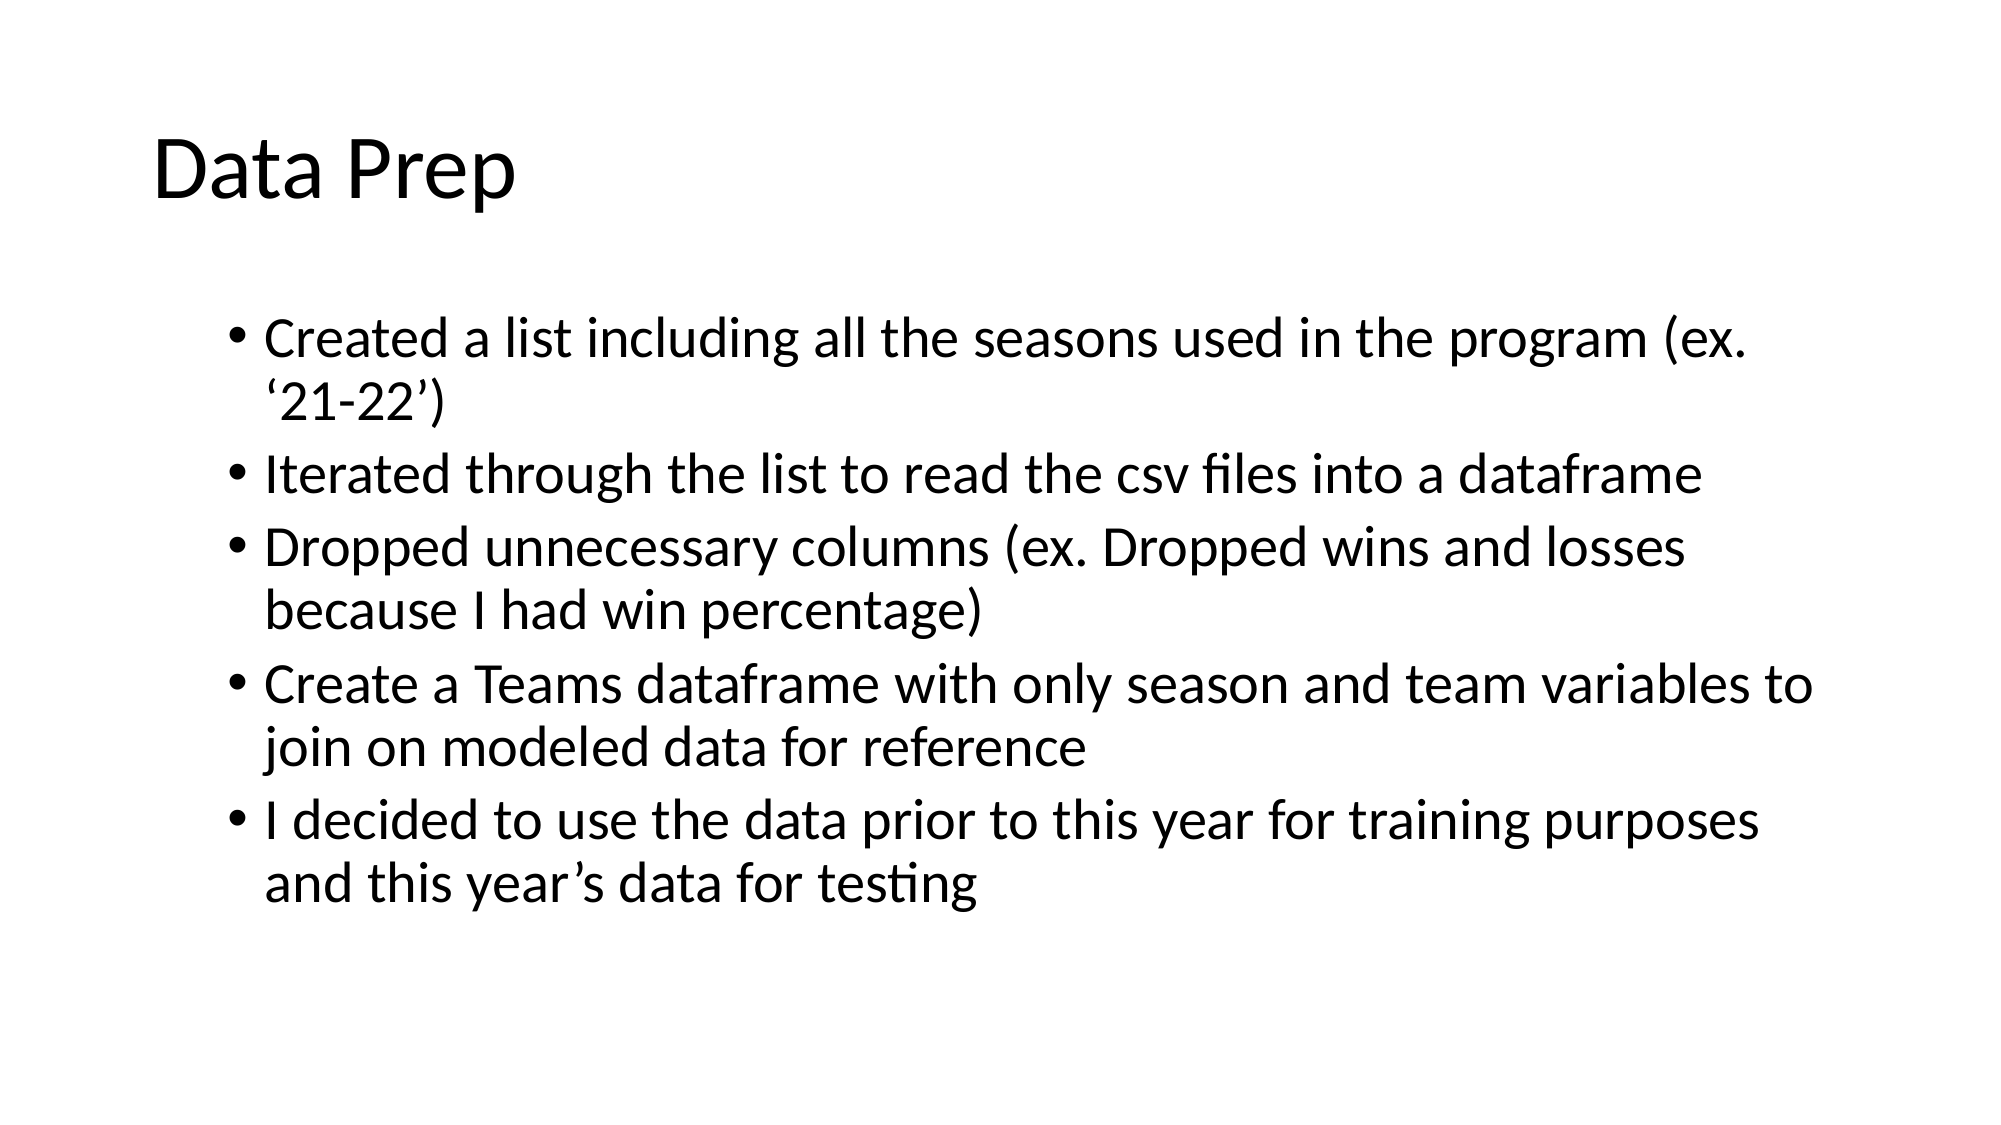

# Data Prep
Created a list including all the seasons used in the program (ex. ‘21-22’)
Iterated through the list to read the csv files into a dataframe
Dropped unnecessary columns (ex. Dropped wins and losses because I had win percentage)
Create a Teams dataframe with only season and team variables to join on modeled data for reference
I decided to use the data prior to this year for training purposes and this year’s data for testing